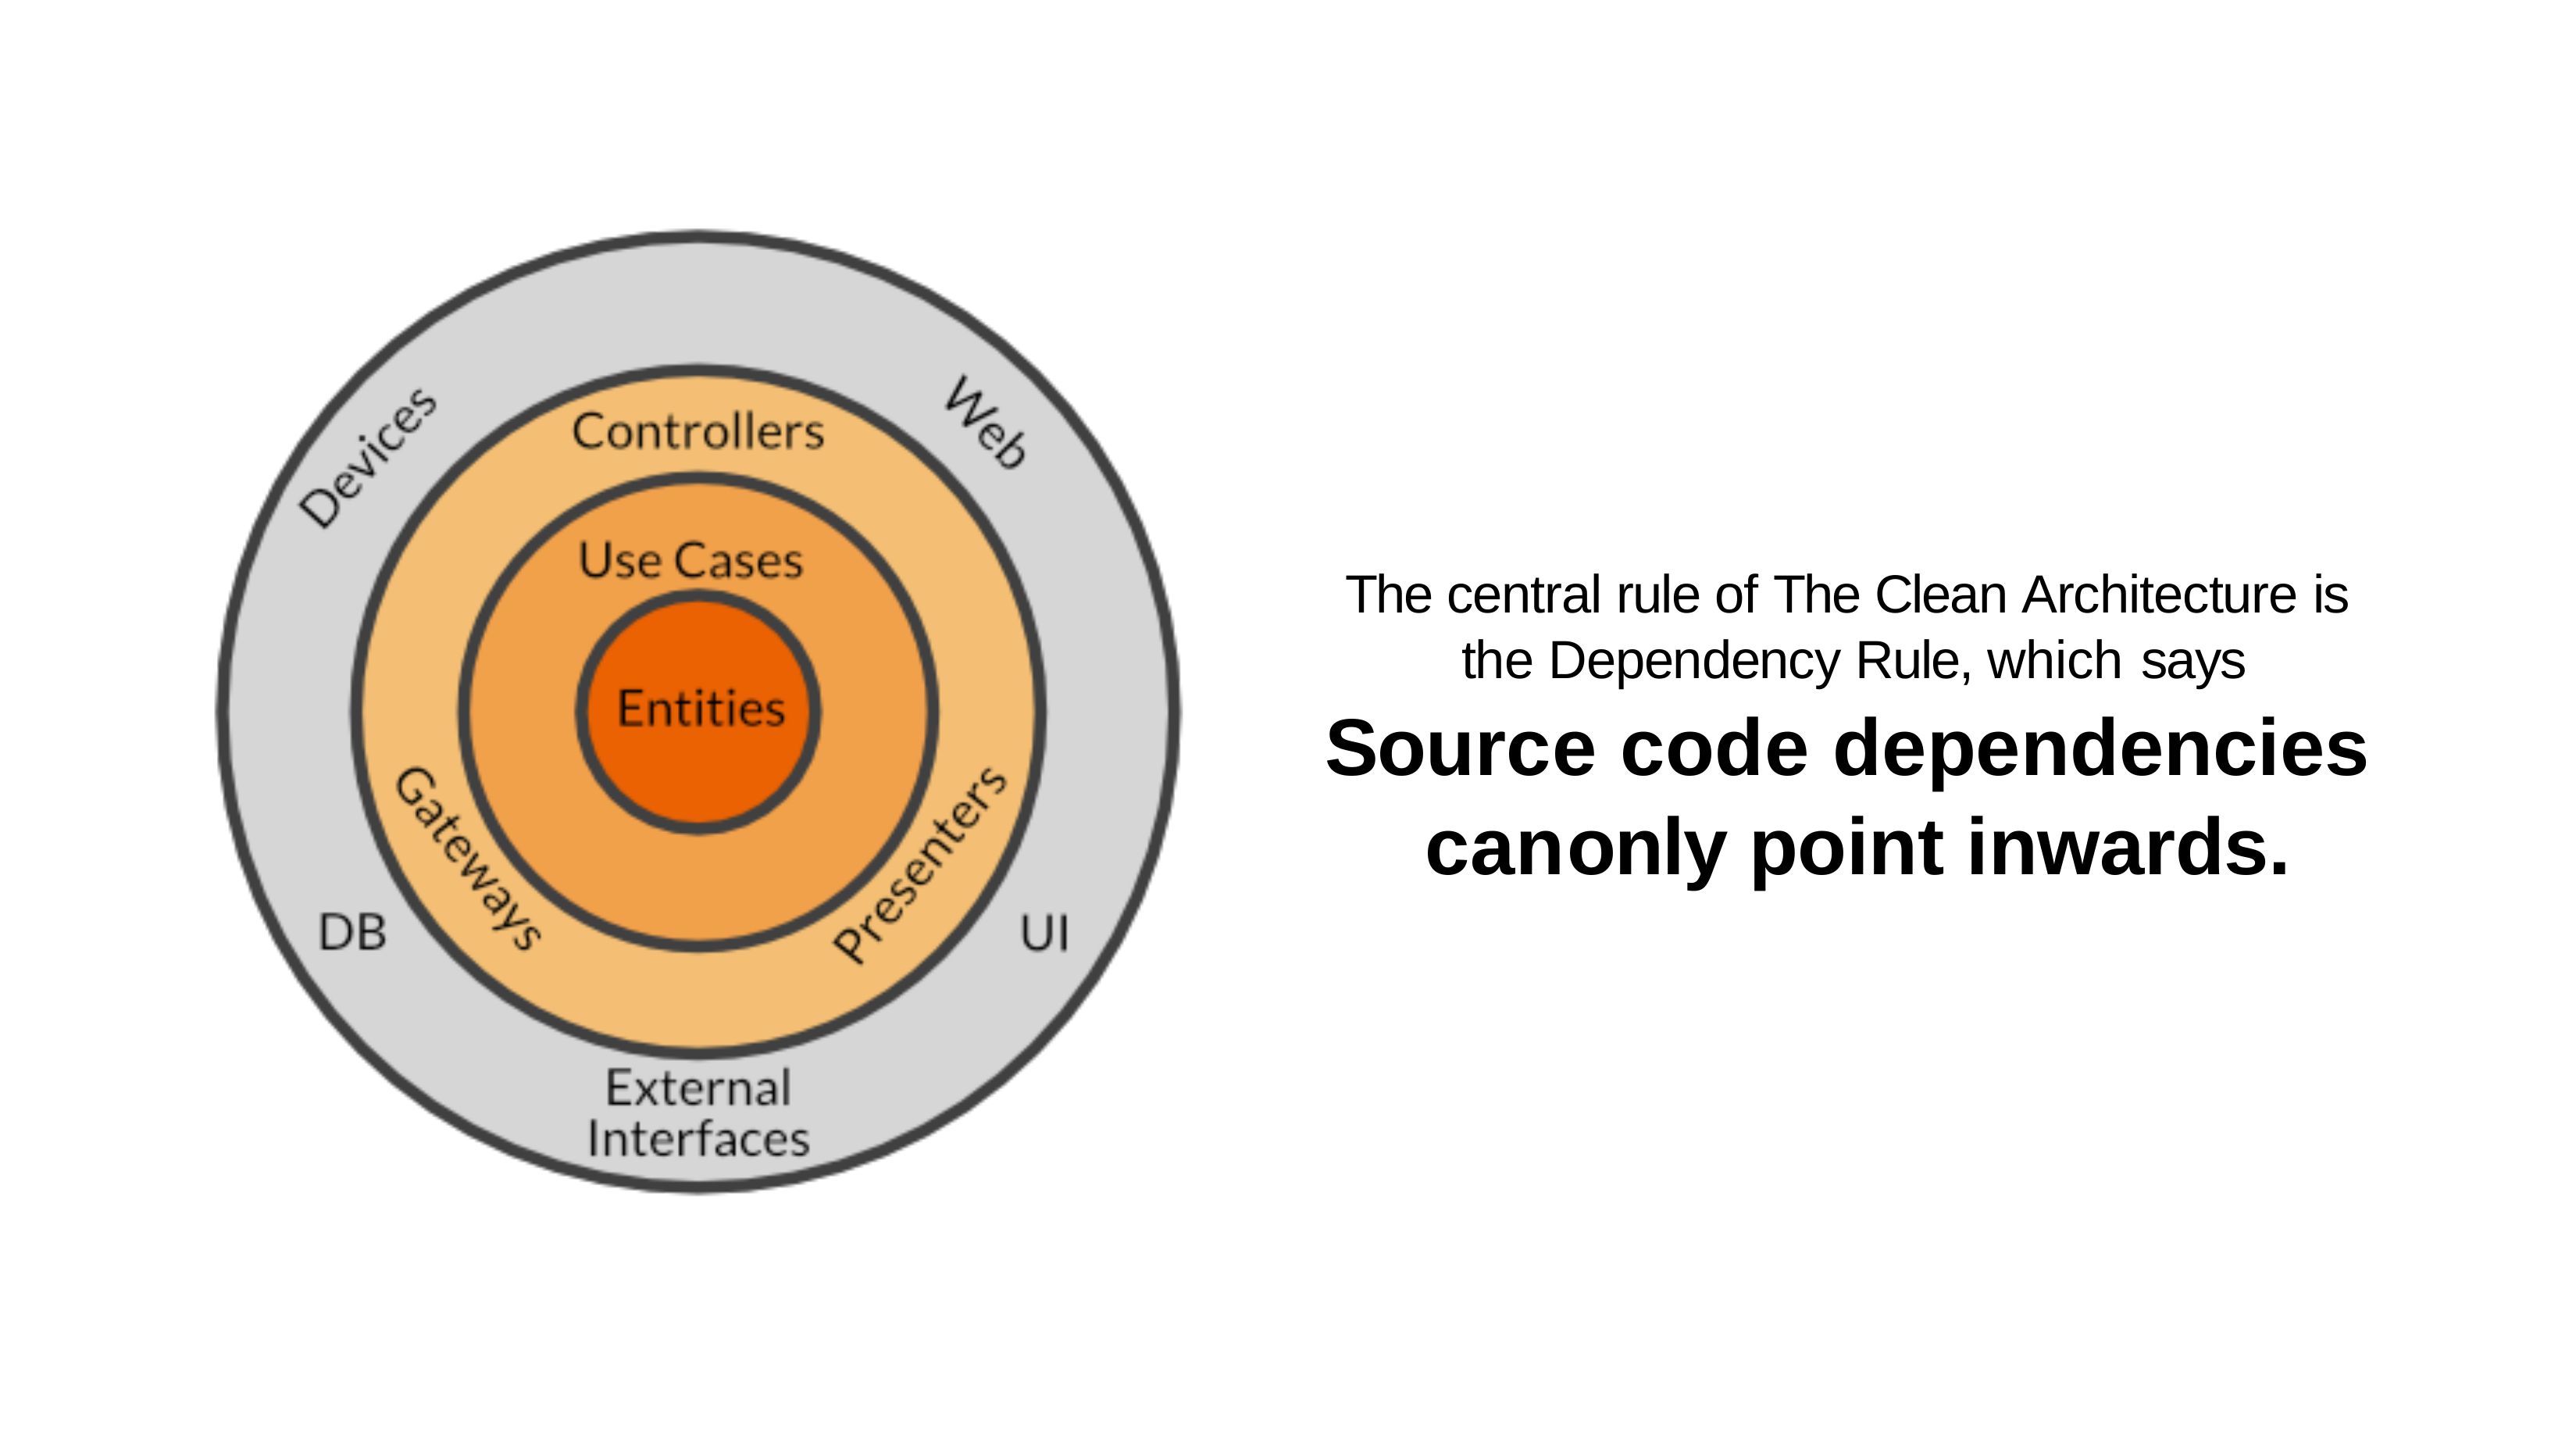

# The central rule of The Clean Architecture is  the Dependency Rule, which says
Source	code	dependencies  can	only	point	inwards.